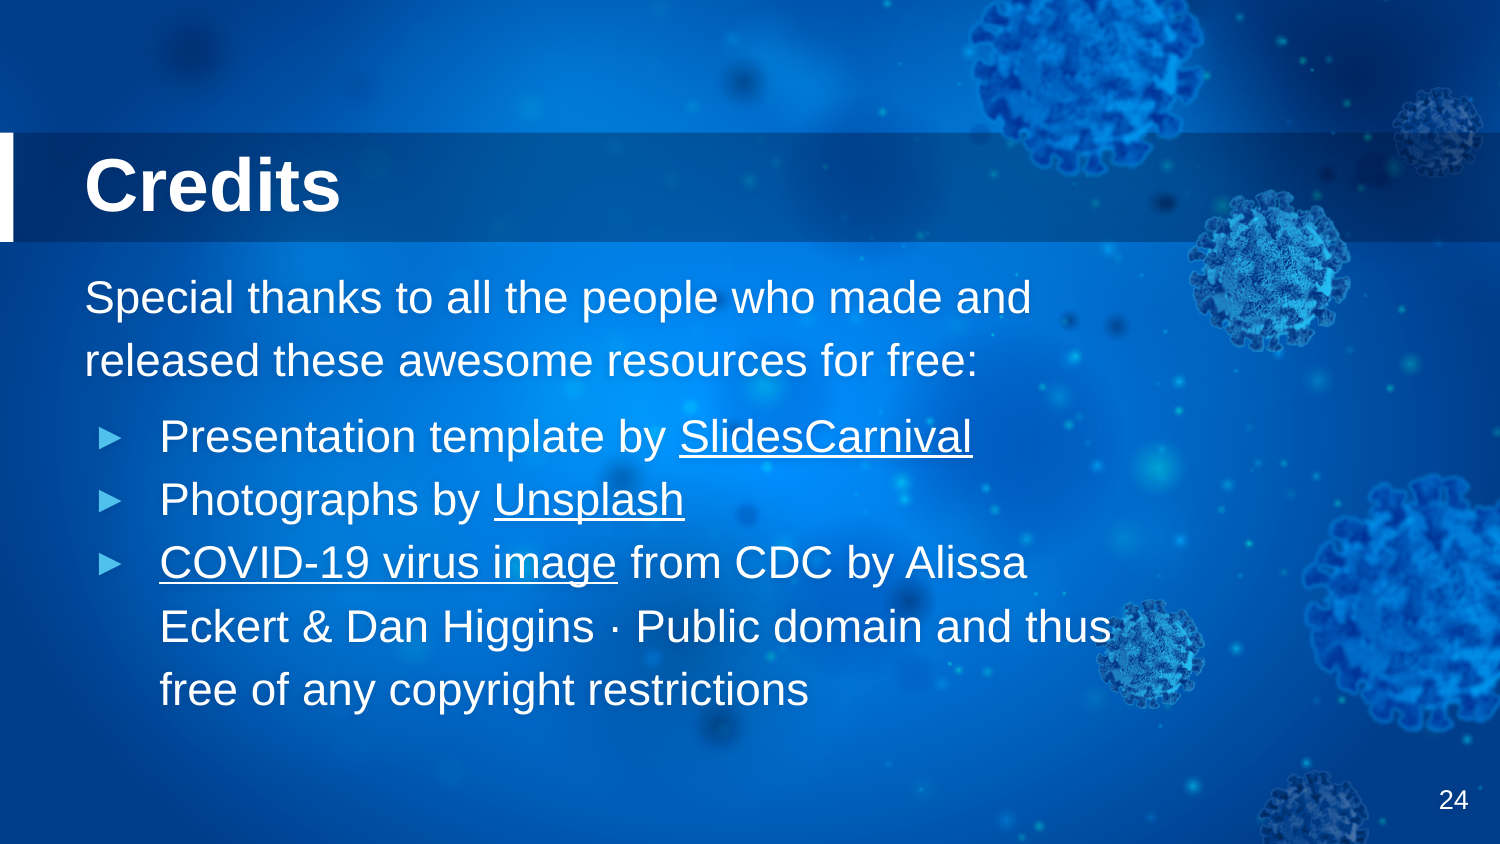

# Credits
Special thanks to all the people who made and released these awesome resources for free:
Presentation template by SlidesCarnival
Photographs by Unsplash
COVID-19 virus image from CDC by Alissa Eckert & Dan Higgins · Public domain and thus free of any copyright restrictions
24